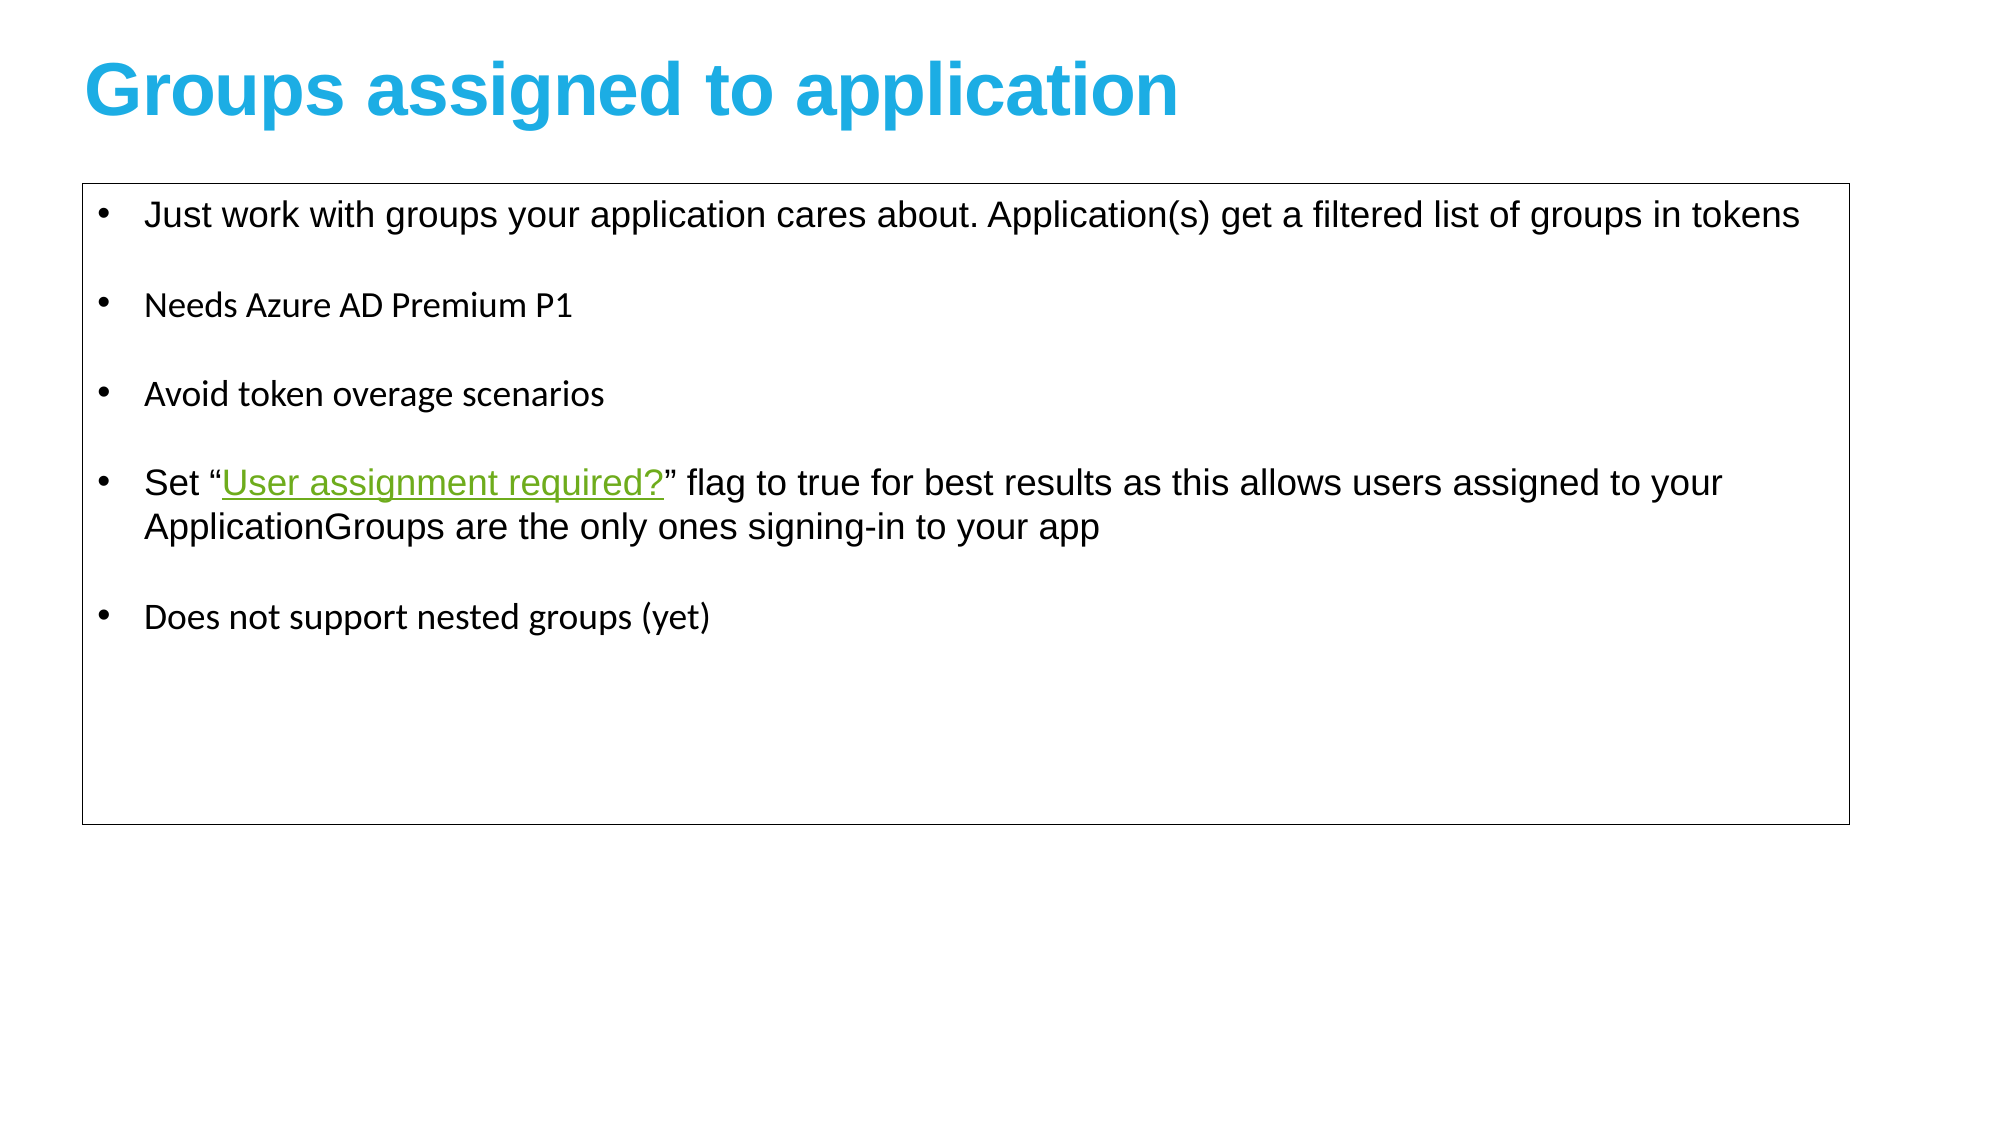

# Groups assigned to application
Just work with groups your application cares about. Application(s) get a filtered list of groups in tokens

Needs Azure AD Premium P1

Avoid token overage scenarios

Set “User assignment required?” flag to true for best results as this allows users assigned to your ApplicationGroups are the only ones signing-in to your app

Does not support nested groups (yet)